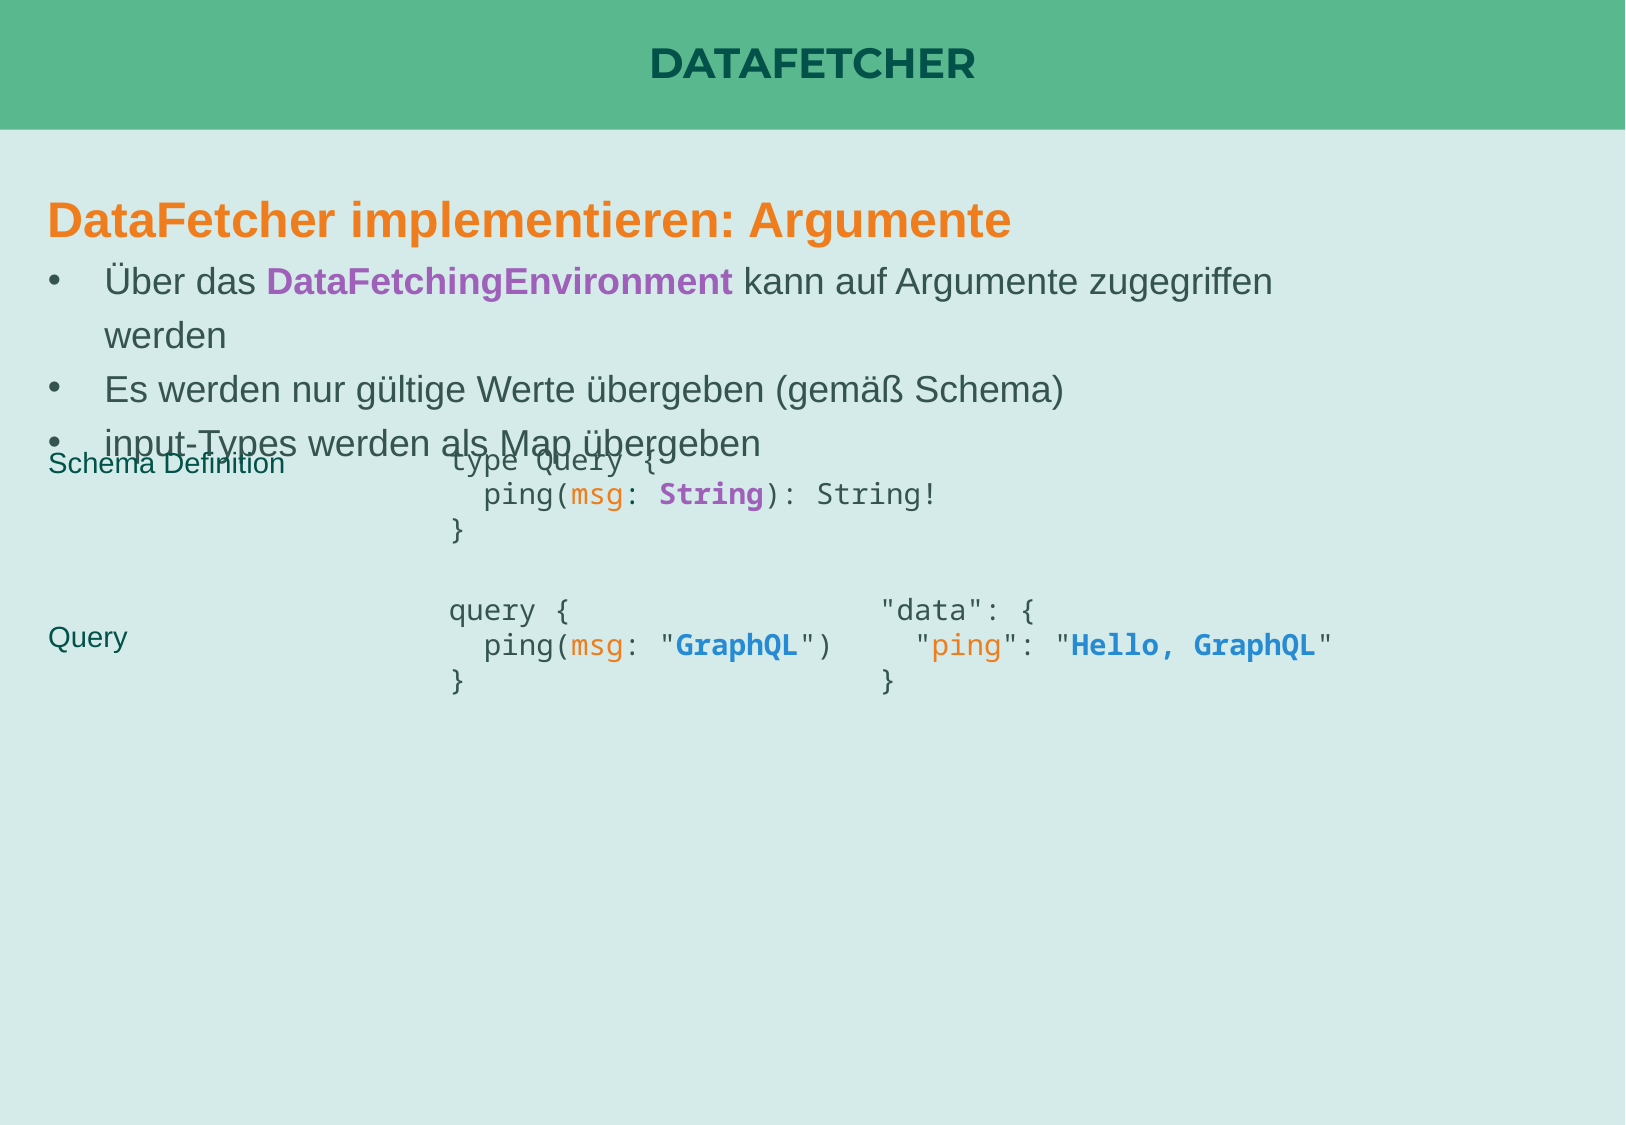

# DataFetcher
DataFetcher implementieren: Argumente
Über das DataFetchingEnvironment kann auf Argumente zugegriffen werden
Es werden nur gültige Werte übergeben (gemäß Schema)
input-Types werden als Map übergeben
type Query {
  ping(msg: String): String!
}
Schema Definition
query {
  ping(msg: "GraphQL")
}
"data": {
  "ping": "Hello, GraphQL"
}
Query